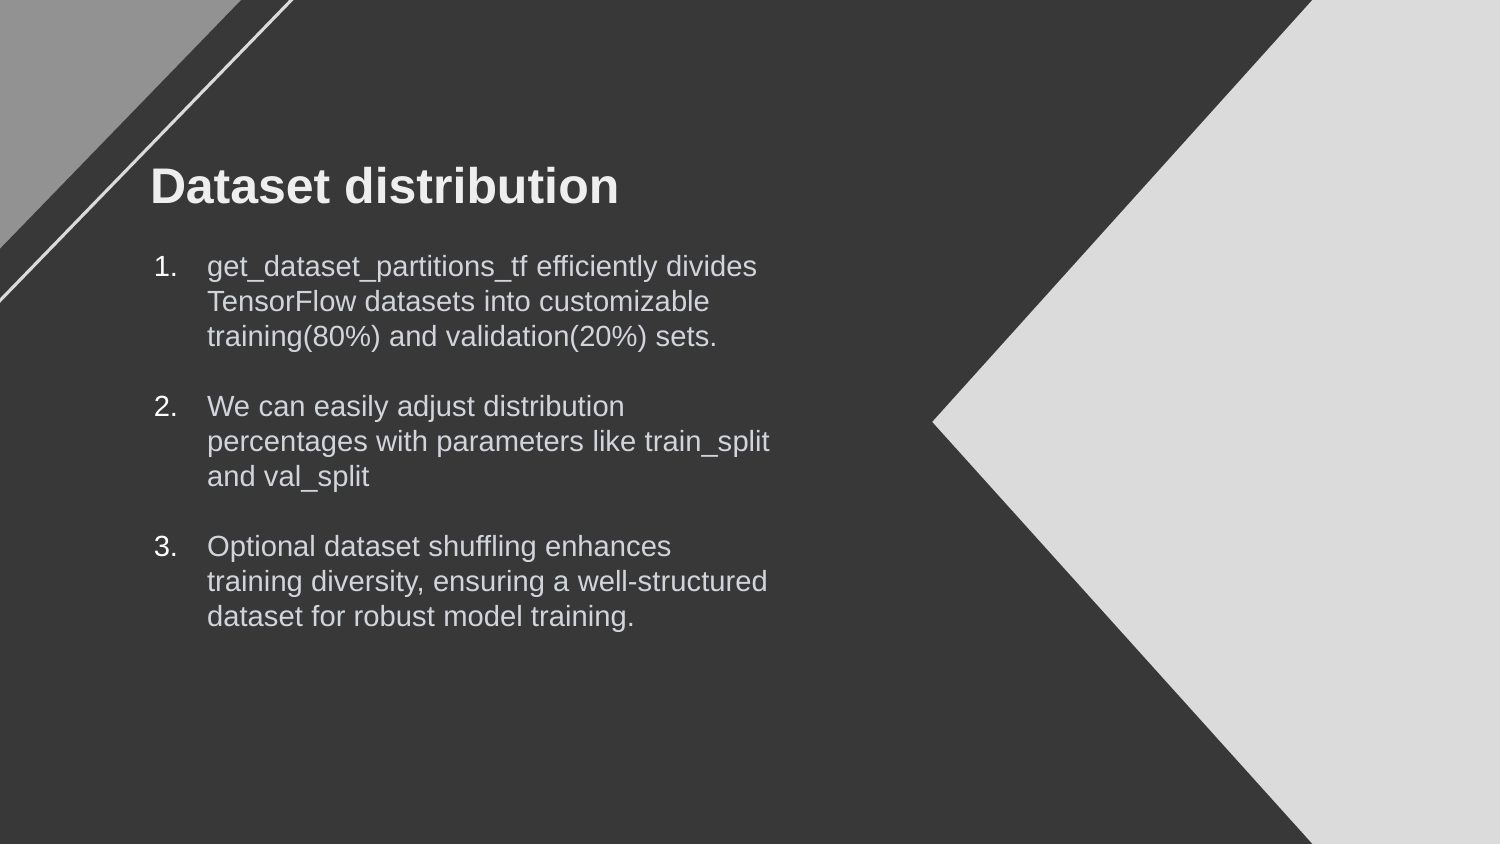

# Dataset distribution
get_dataset_partitions_tf efficiently divides TensorFlow datasets into customizable training(80%) and validation(20%) sets.

We can easily adjust distribution percentages with parameters like train_split and val_split

Optional dataset shuffling enhances training diversity, ensuring a well-structured dataset for robust model training.